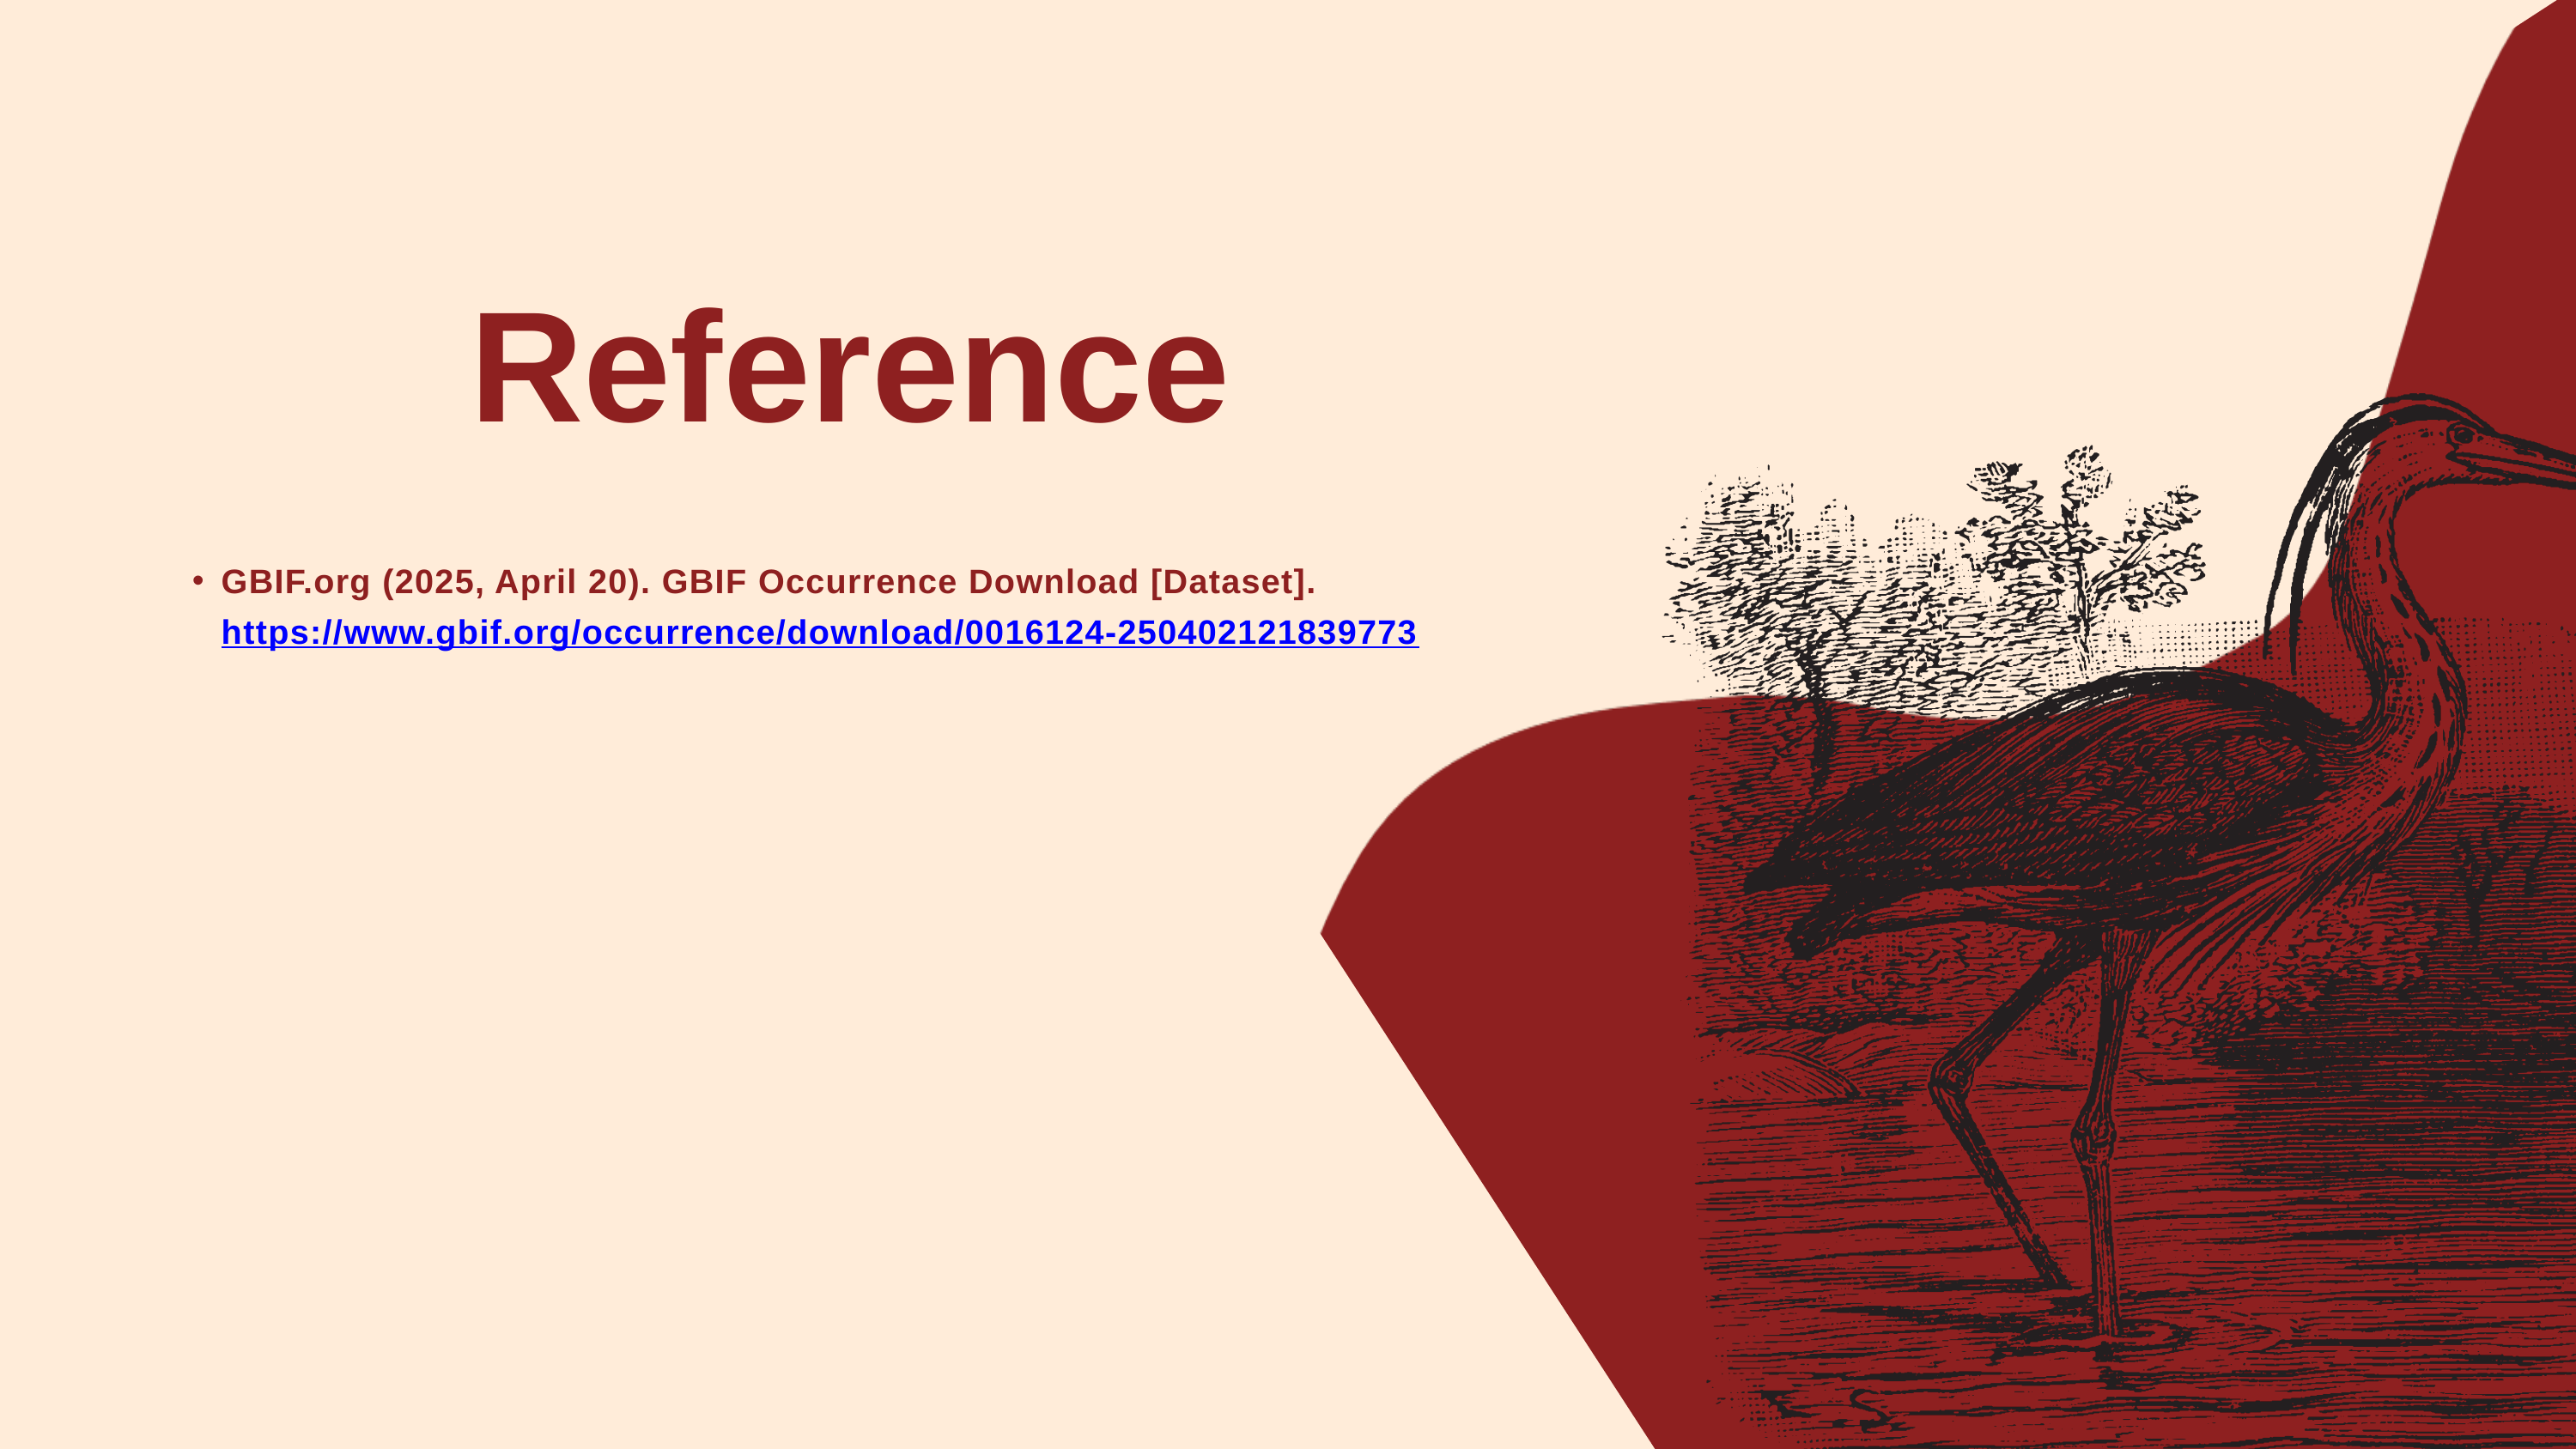

Reference

GBIF.org (2025, April 20). GBIF Occurrence Download [Dataset]. https://www.gbif.org/occurrence/download/0016124-250402121839773